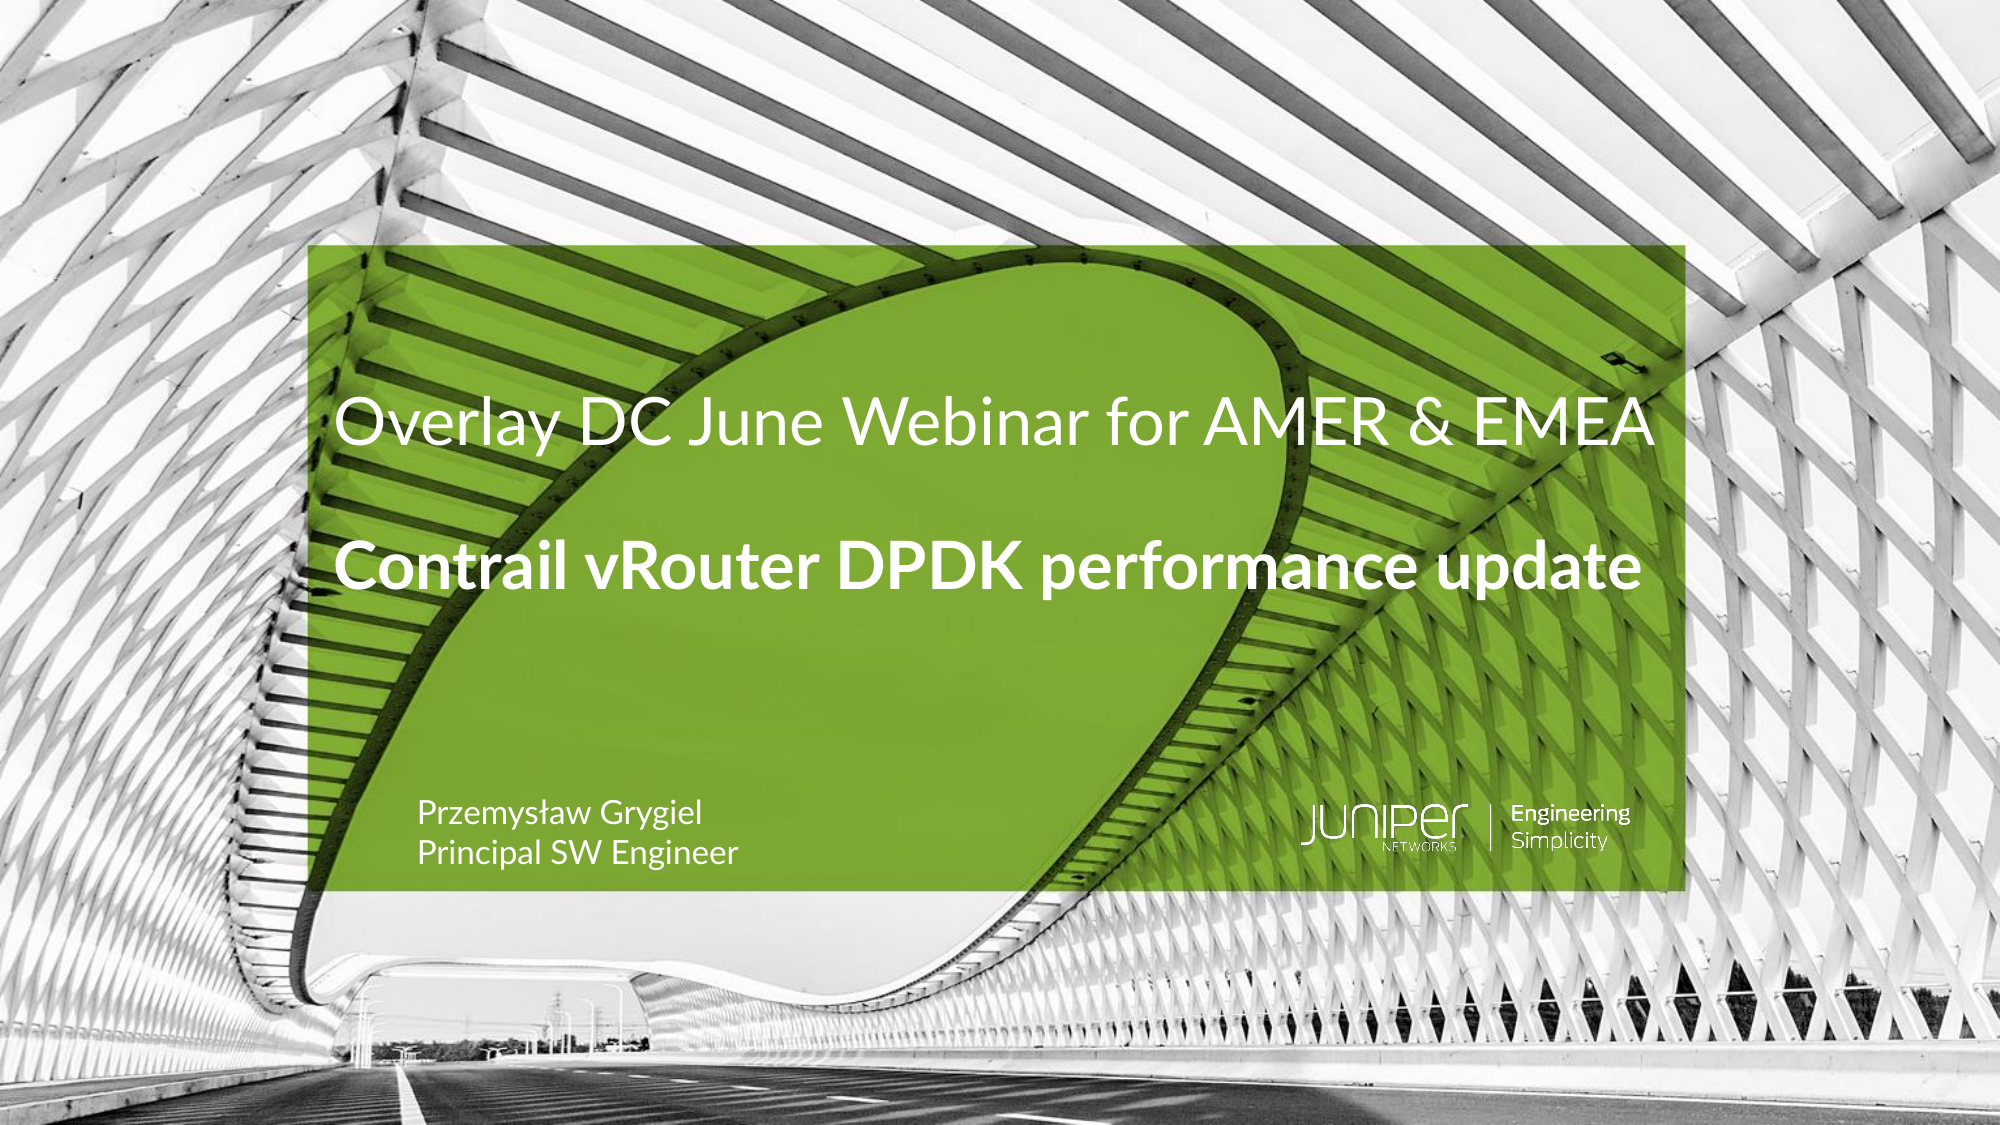

# Overlay DC June Webinar for AMER & EMEA

Contrail vRouter DPDK performance update

Przemysław Grygiel
Principal SW Engineer